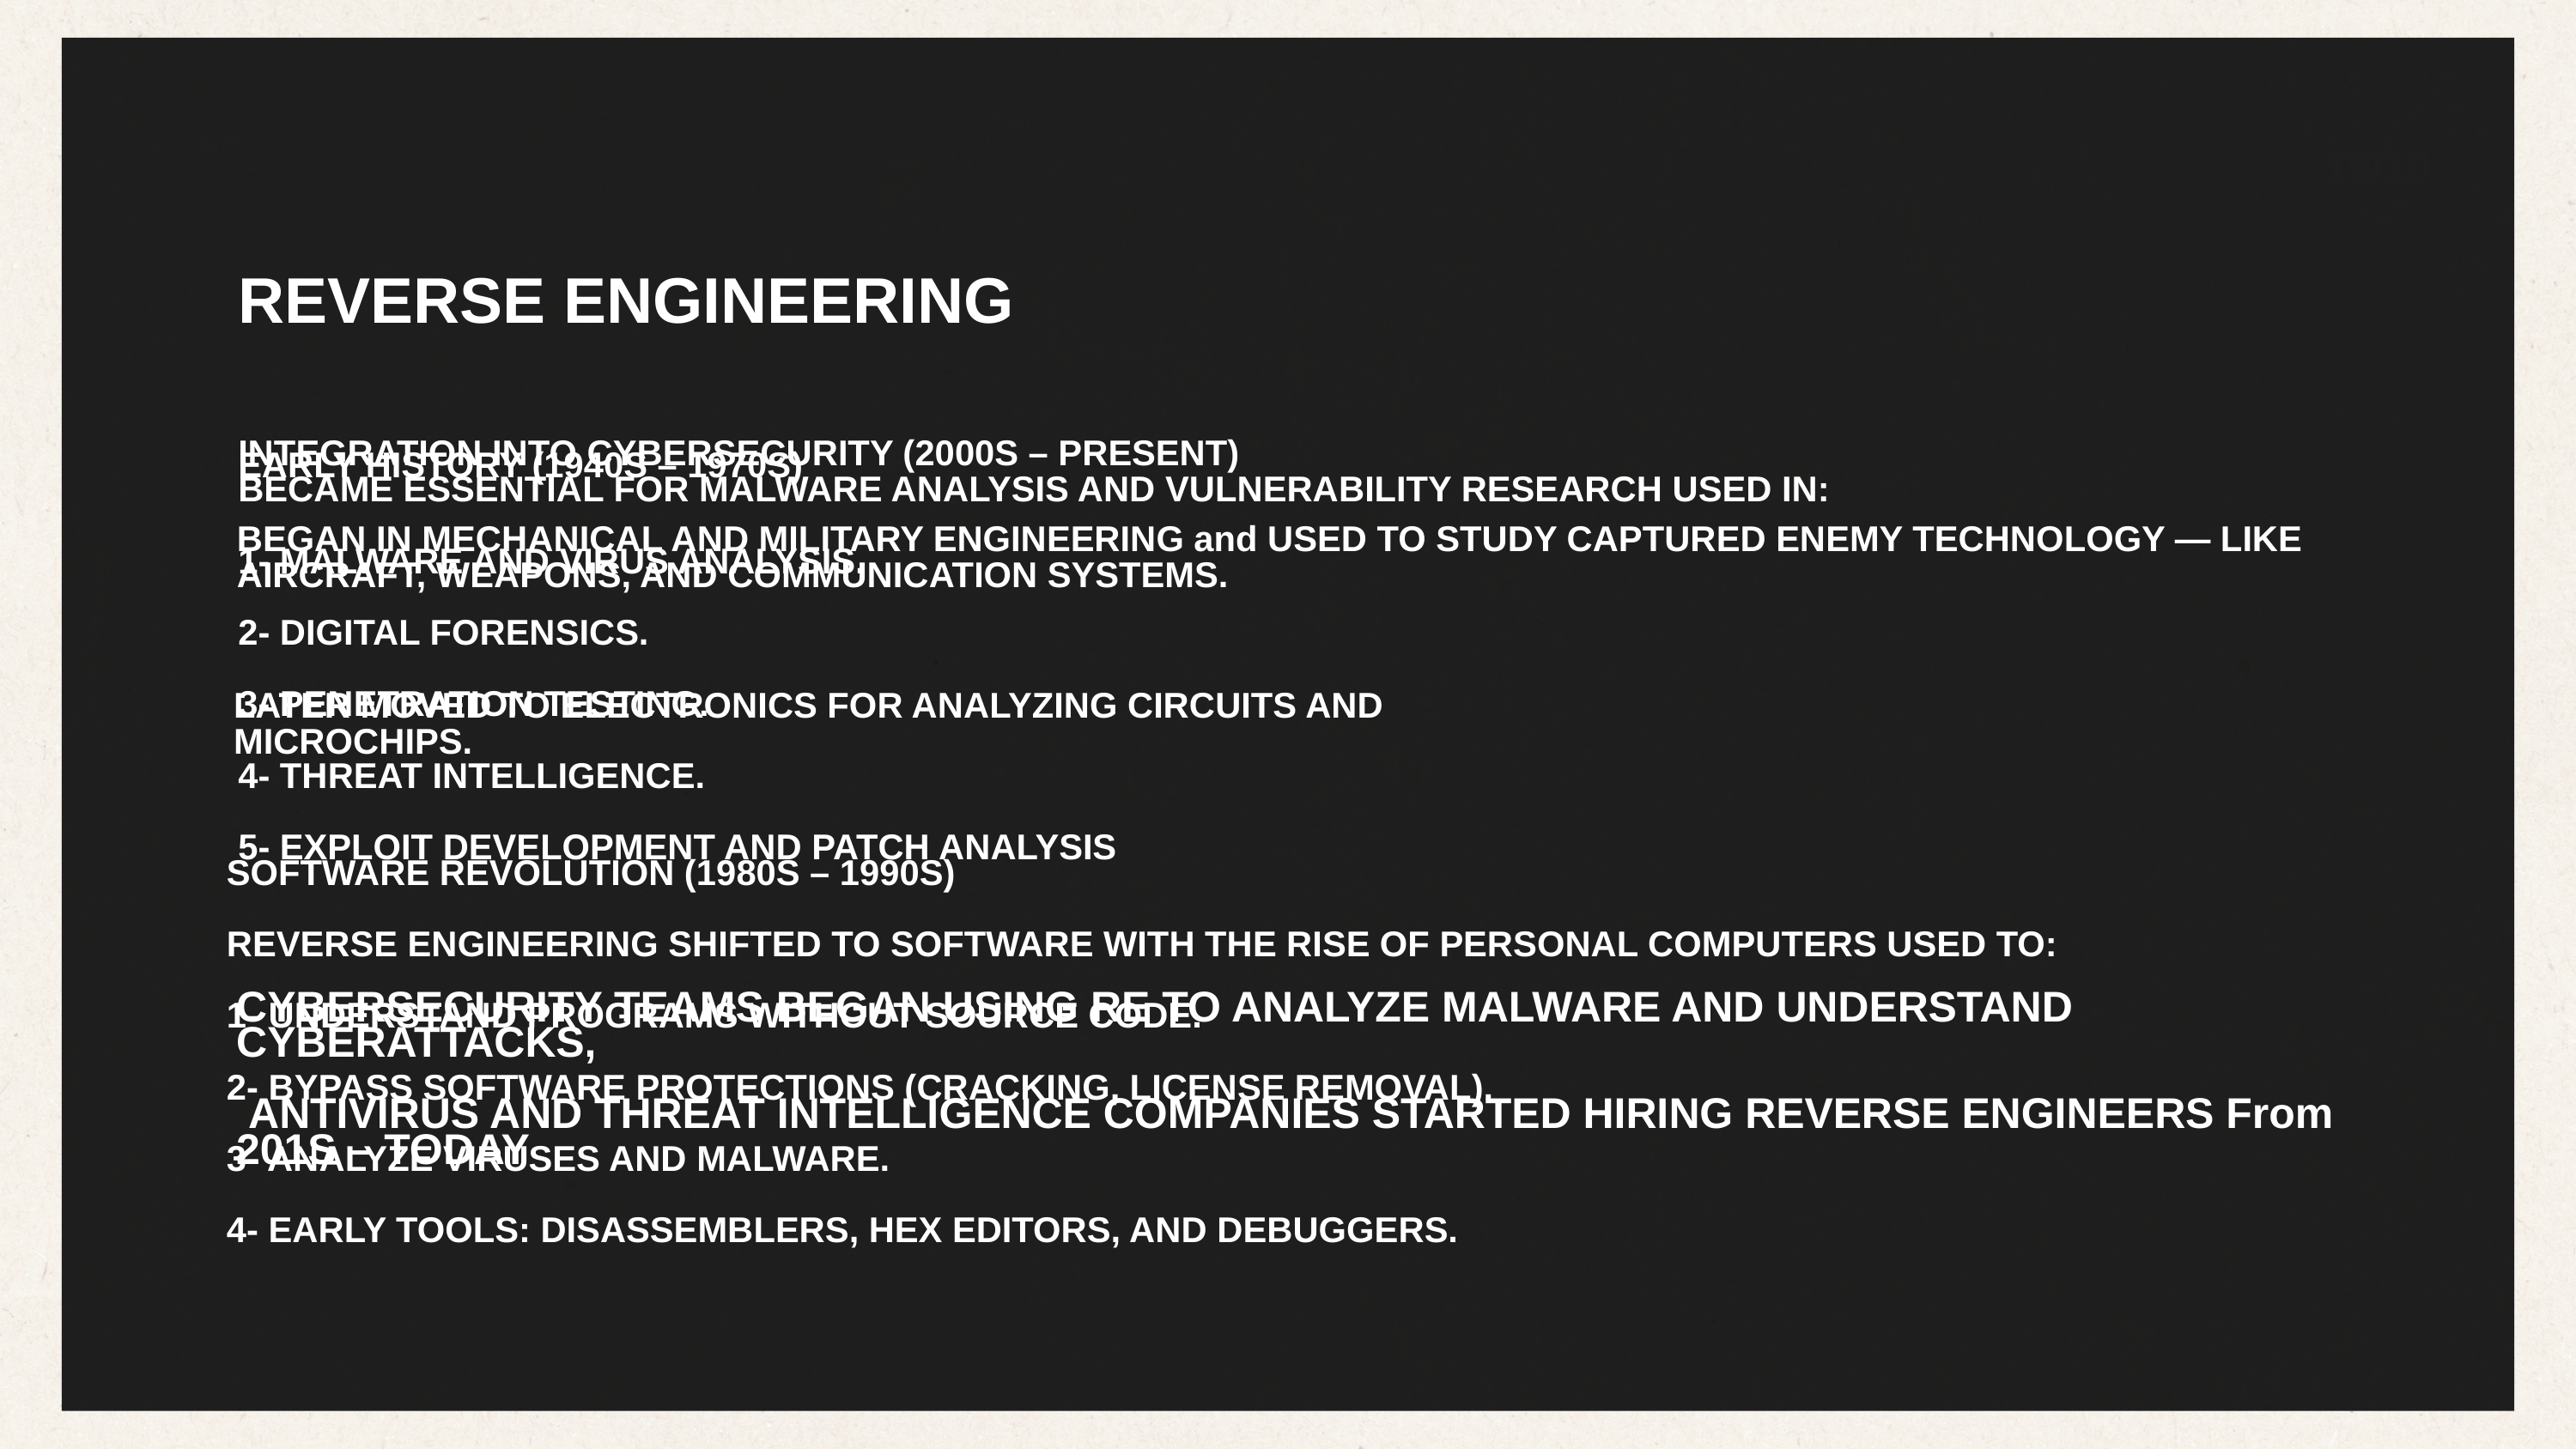

19/10
REVERSE ENGINEERING
INTEGRATION INTO CYBERSECURITY (2000S – PRESENT)
BECAME ESSENTIAL FOR MALWARE ANALYSIS AND VULNERABILITY RESEARCH USED IN:

1- MALWARE AND VIRUS ANALYSIS.

2- DIGITAL FORENSICS.

3- PENETRATION TESTING.

4- THREAT INTELLIGENCE.

5- EXPLOIT DEVELOPMENT AND PATCH ANALYSIS
EARLY HISTORY (1940S – 1970S)

BEGAN IN MECHANICAL AND MILITARY ENGINEERING and USED TO STUDY CAPTURED ENEMY TECHNOLOGY — LIKE AIRCRAFT, WEAPONS, AND COMMUNICATION SYSTEMS.
LATER MOVED TO ELECTRONICS FOR ANALYZING CIRCUITS AND MICROCHIPS.
SOFTWARE REVOLUTION (1980S – 1990S)
REVERSE ENGINEERING SHIFTED TO SOFTWARE WITH THE RISE OF PERSONAL COMPUTERS USED TO:

1- UNDERSTAND PROGRAMS WITHOUT SOURCE CODE.

2- BYPASS SOFTWARE PROTECTIONS (CRACKING, LICENSE REMOVAL).

3- ANALYZE VIRUSES AND MALWARE.

4- EARLY TOOLS: DISASSEMBLERS, HEX EDITORS, AND DEBUGGERS.

CYBERSECURITY TEAMS BEGAN USING RE TO ANALYZE MALWARE AND UNDERSTAND CYBERATTACKS,
 ANTIVIRUS AND THREAT INTELLIGENCE COMPANIES STARTED HIRING REVERSE ENGINEERS From 201S – TODAY